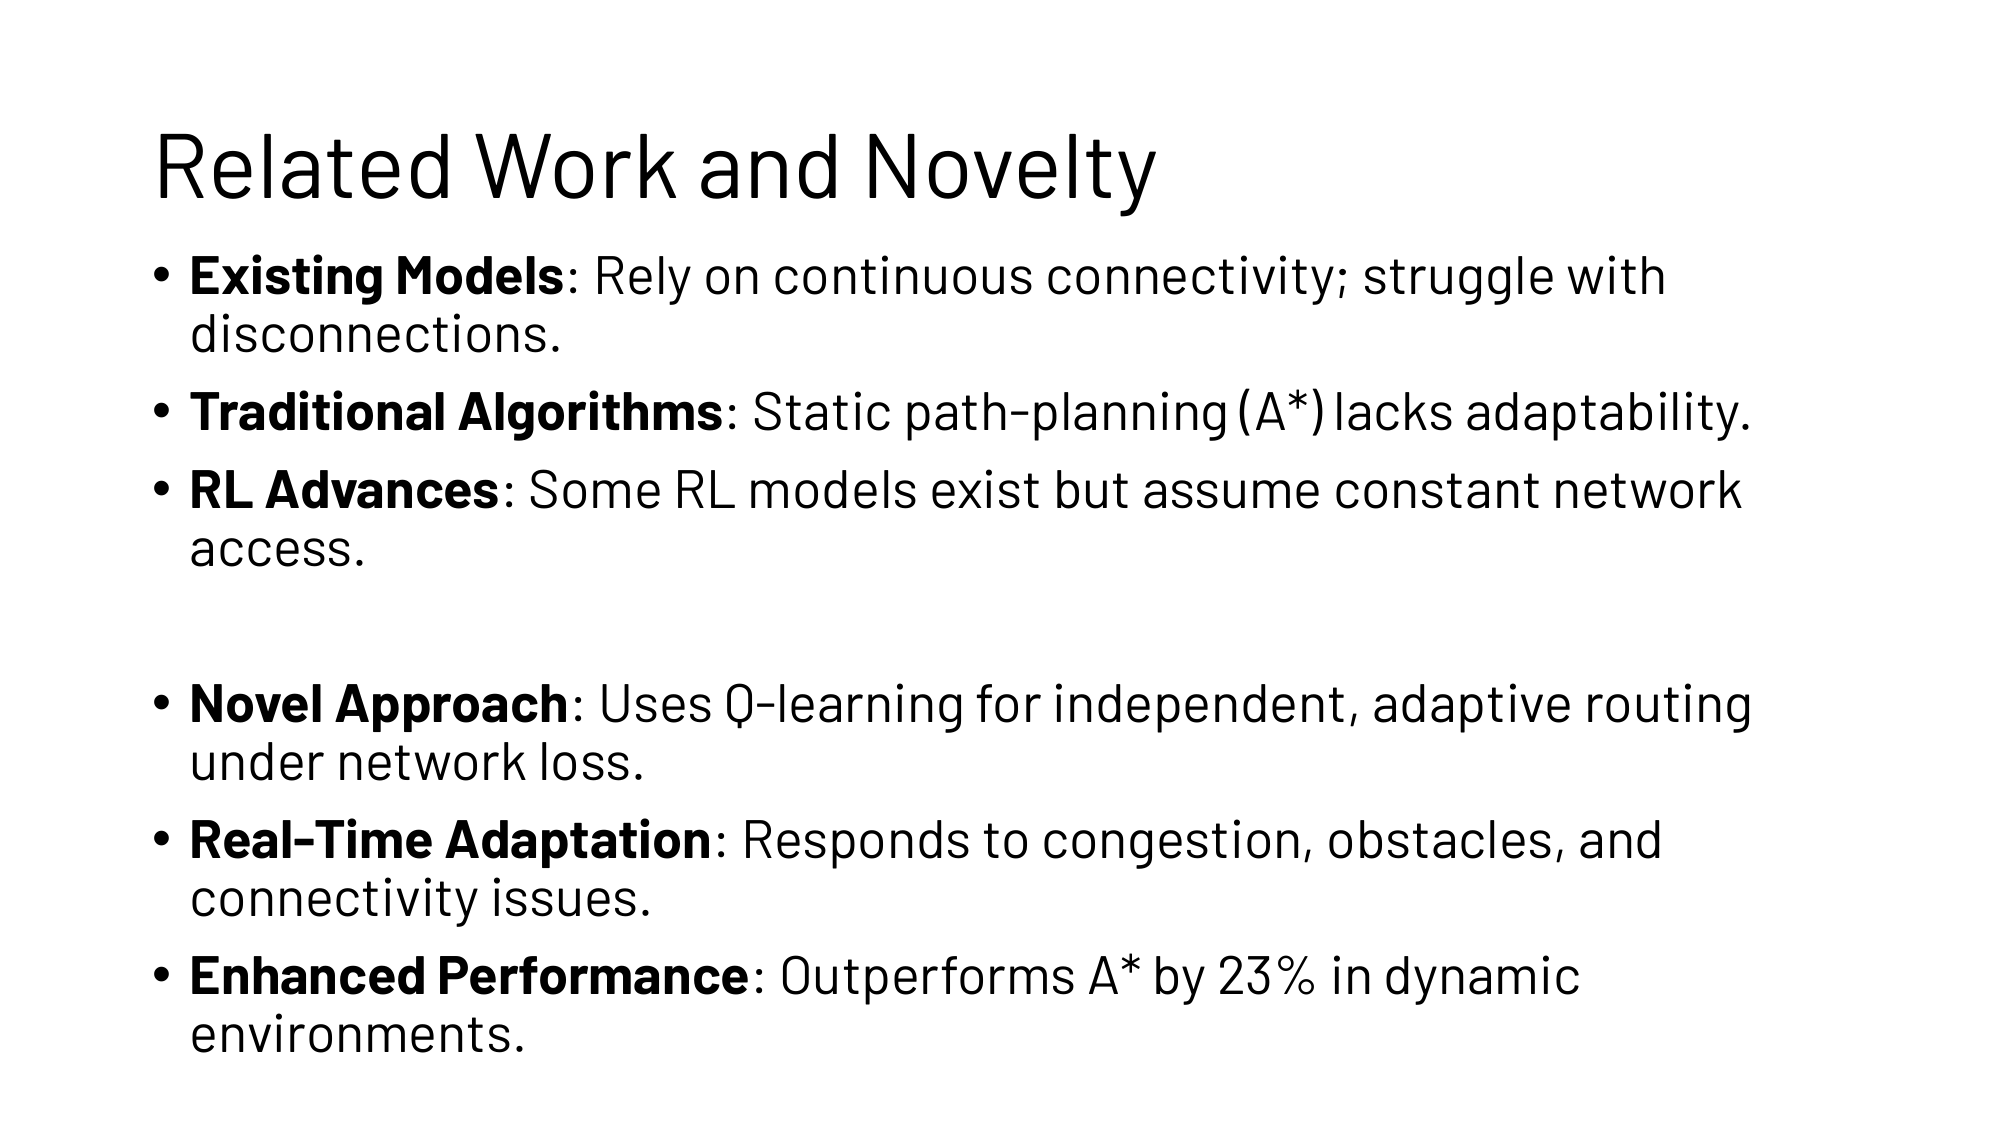

# Related Work and Novelty
Existing Models: Rely on continuous connectivity; struggle with disconnections.
Traditional Algorithms: Static path-planning (A*) lacks adaptability.
RL Advances: Some RL models exist but assume constant network access.

Novel Approach: Uses Q-learning for independent, adaptive routing under network loss.
Real-Time Adaptation: Responds to congestion, obstacles, and connectivity issues.
Enhanced Performance: Outperforms A* by 23% in dynamic environments.